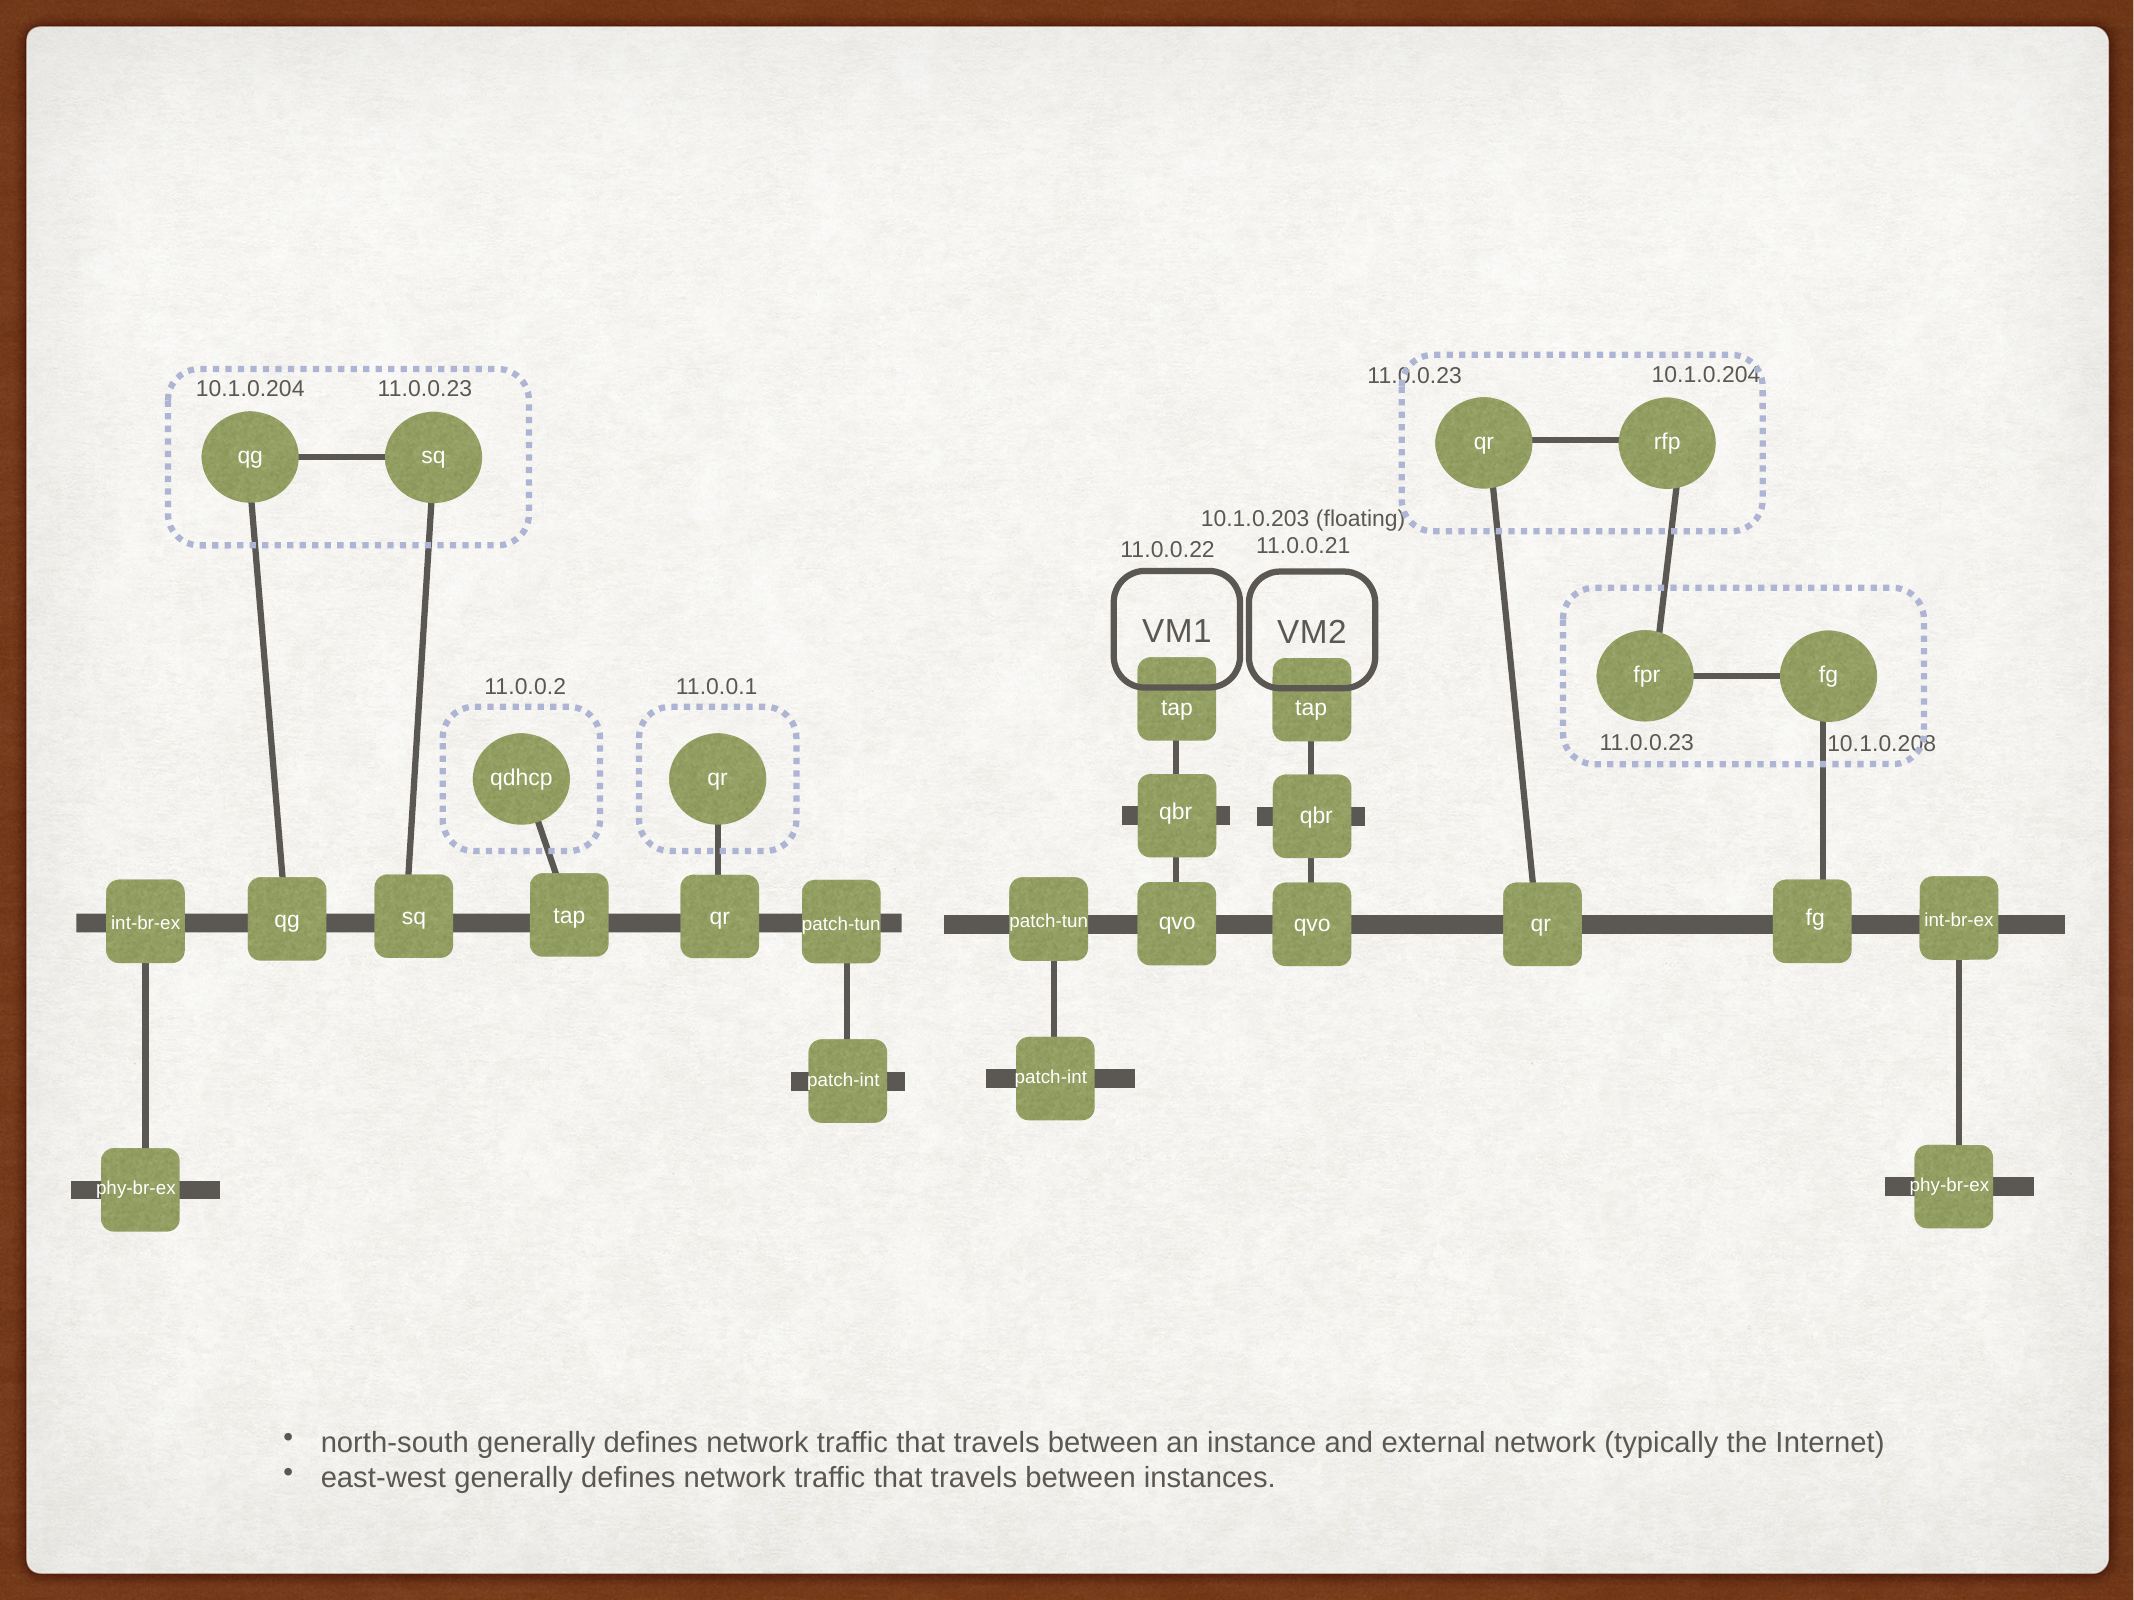

#
10.1.0.204
11.0.0.23

11.0.0.23
10.1.0.204

qr
rfp
qg
sq

10.1.0.203 (floating)
11.0.0.21
11.0.0.22
vm1
vm2

fpr
fg

11.0.0.2
11.0.0.1

tap
tap

11.0.0.23
10.1.0.208

qdhcp
qr

qbr
qbr

tap
sq
qr
fg
qg
qvo
int-br-ex
qr
patch-tun
qvo
int-br-ex
patch-tun

patch-int
patch-int

phy-br-ex
phy-br-ex

north-south generally defines network traffic that travels between an instance and external network (typically the Internet)
east-west generally defines network traffic that travels between instances.